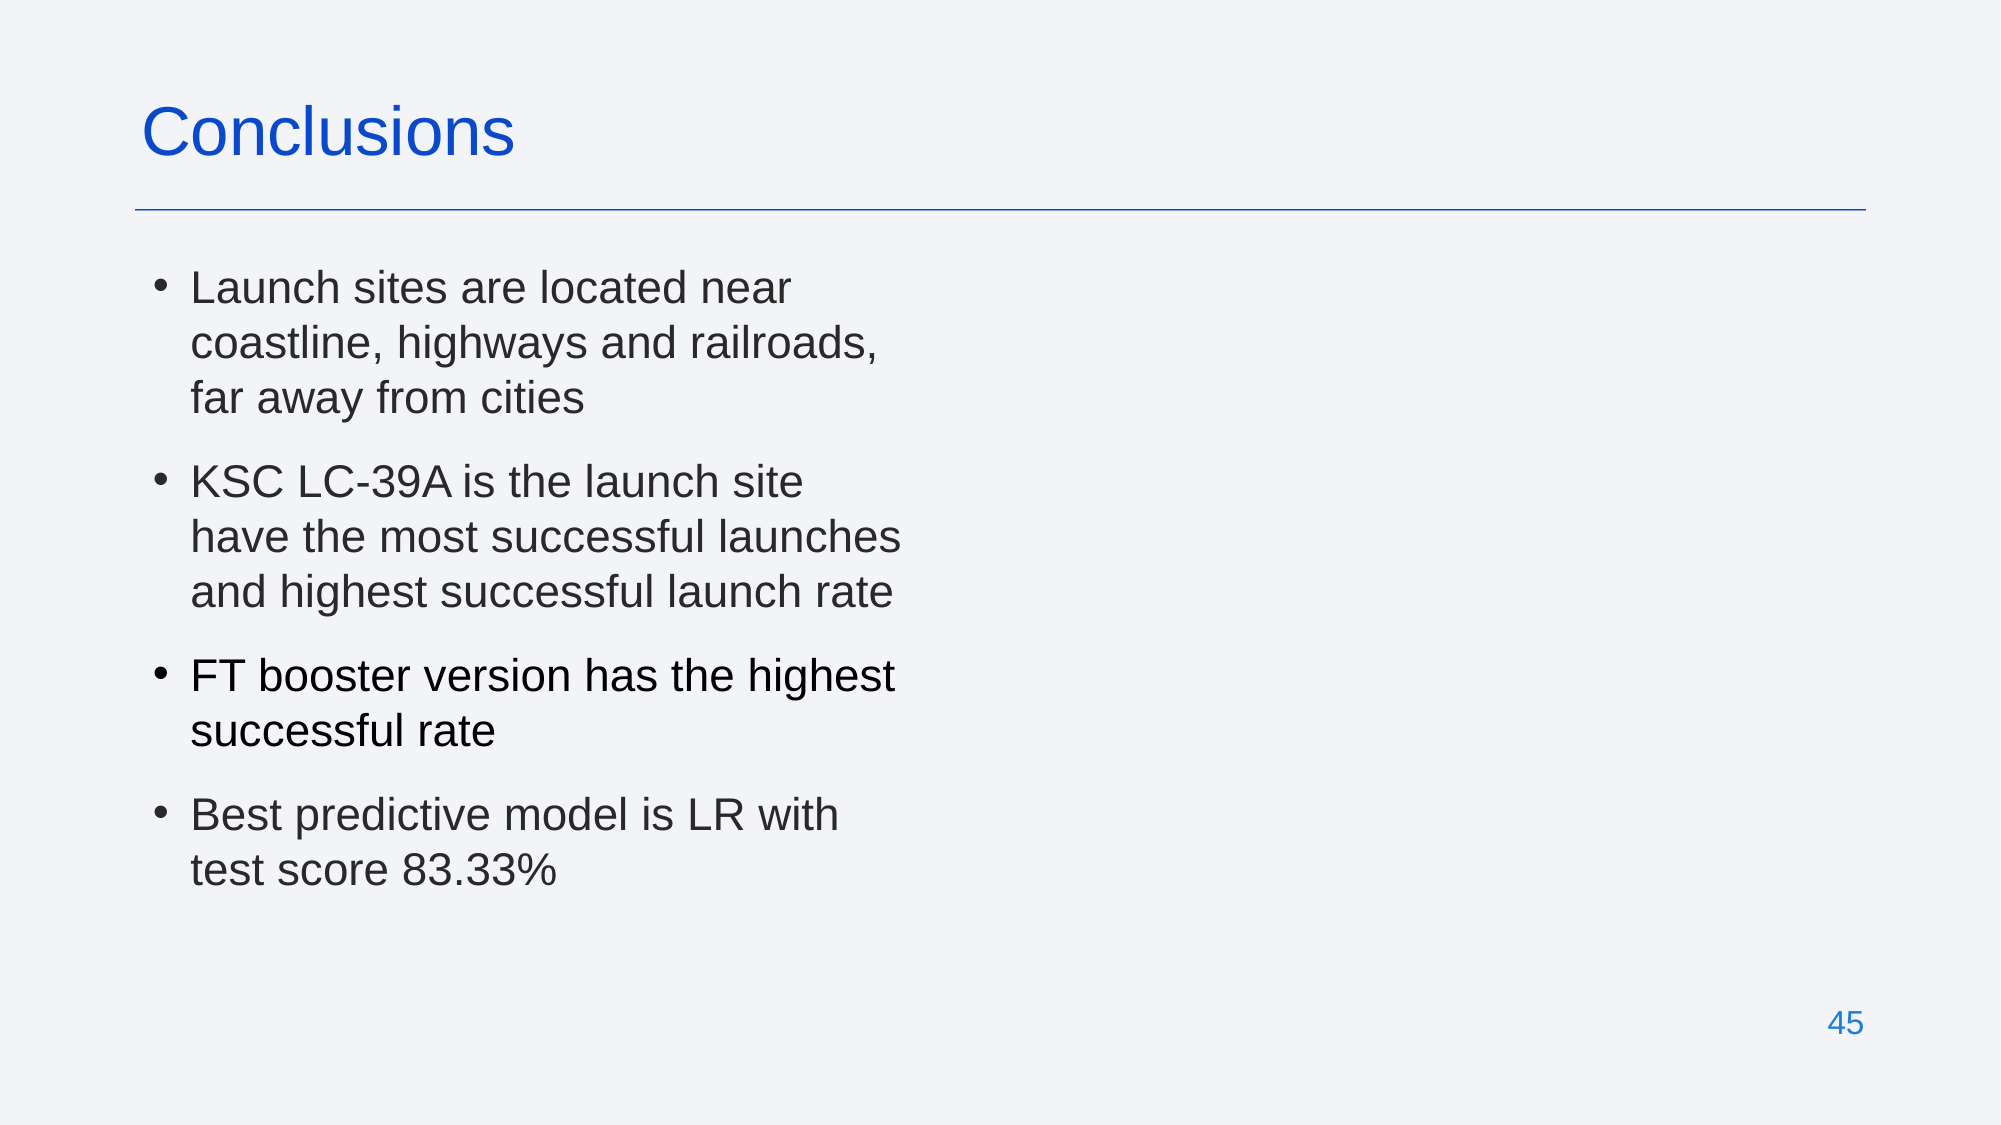

Conclusions
Launch sites are located near coastline, highways and railroads, far away from cities
KSC LC-39A is the launch site have the most successful launches and highest successful launch rate
FT booster version has the highest successful rate
Best predictive model is LR with test score 83.33%

45